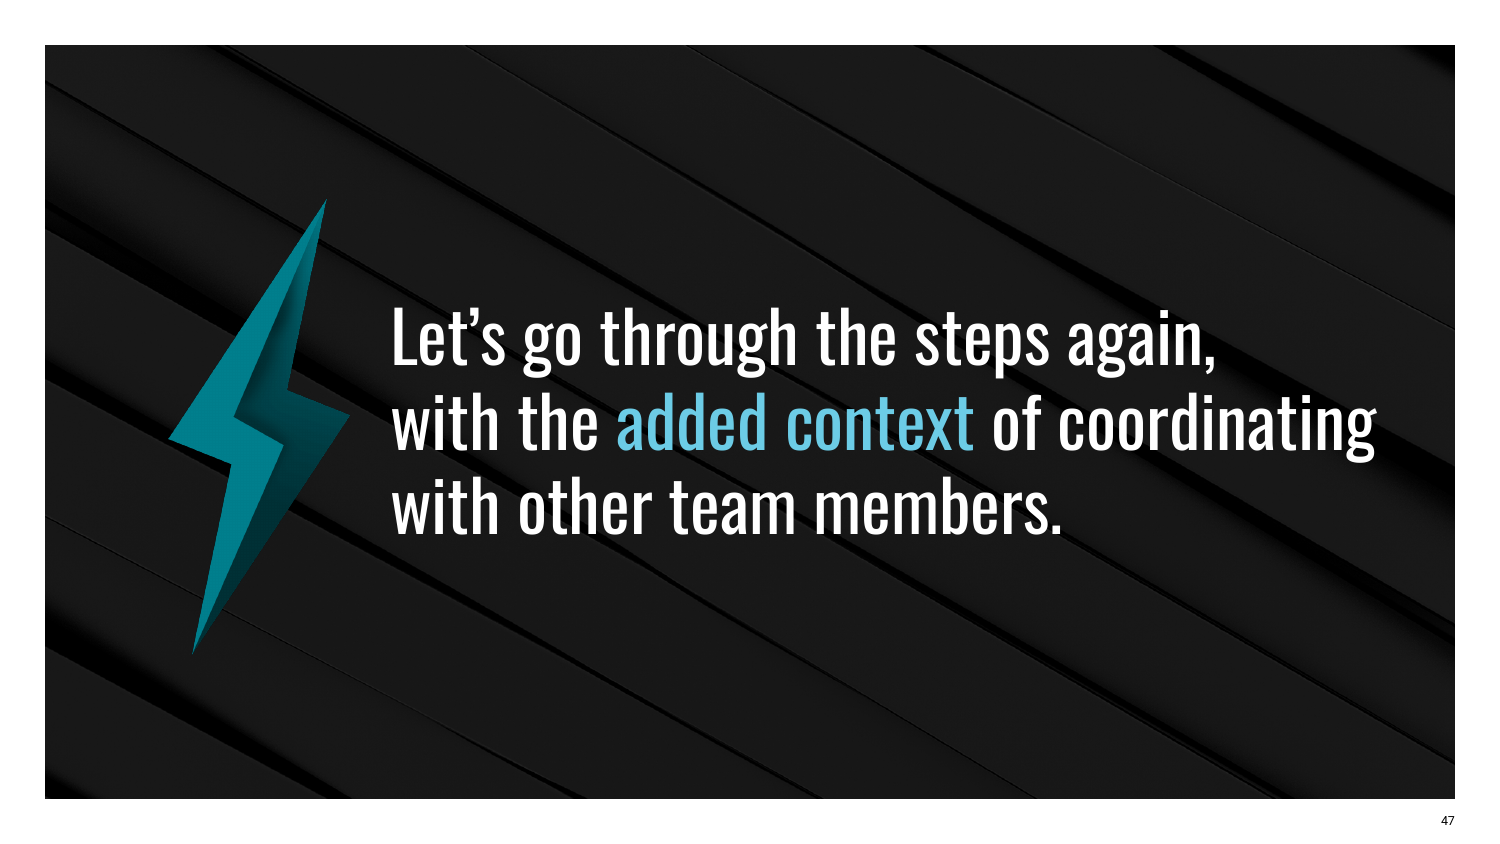

# Let’s go through the steps again, with the added context of coordinating with other team members.

47